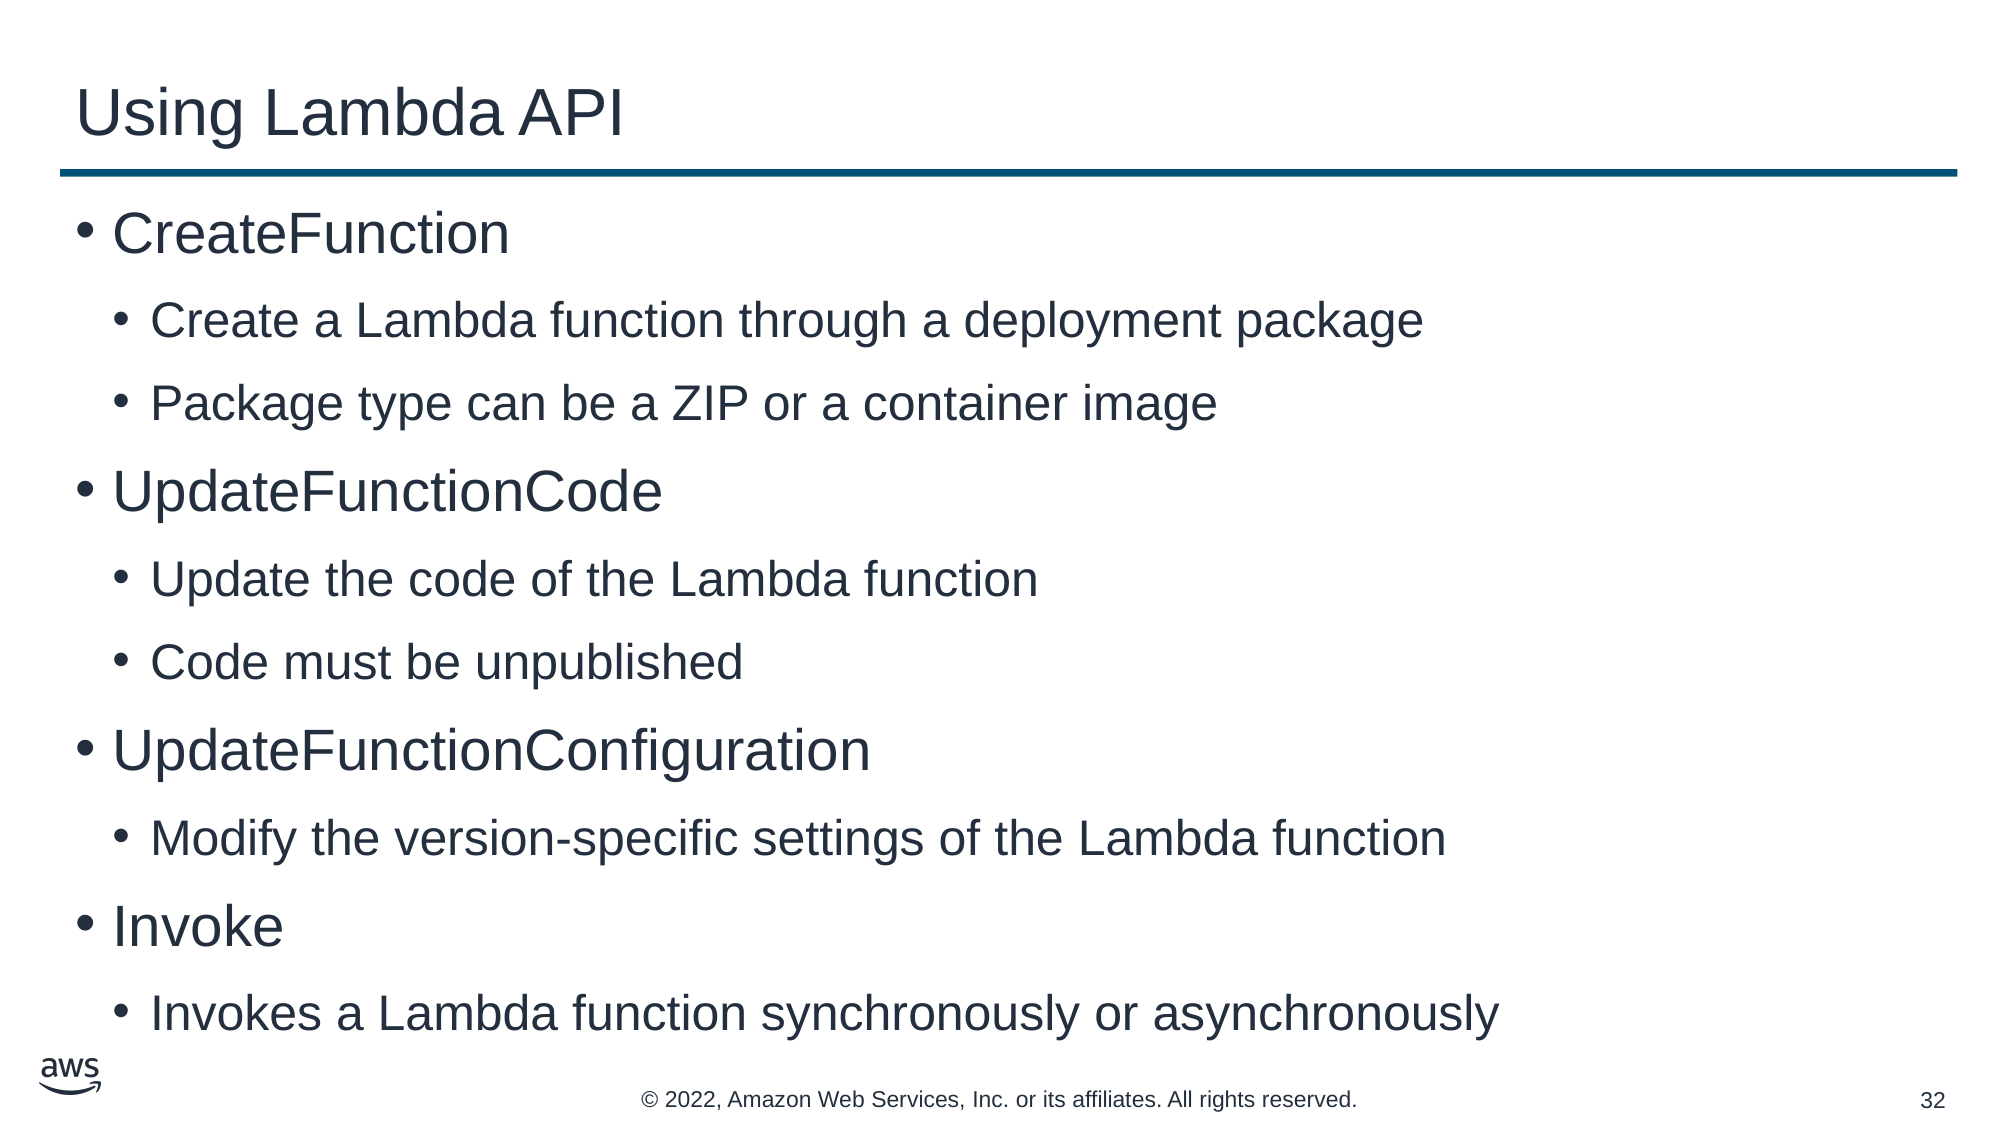

# Using Lambda API
CreateFunction
Create a Lambda function through a deployment package
Package type can be a ZIP or a container image
UpdateFunctionCode
Update the code of the Lambda function
Code must be unpublished
UpdateFunctionConfiguration
Modify the version-specific settings of the Lambda function
Invoke
Invokes a Lambda function synchronously or asynchronously

32